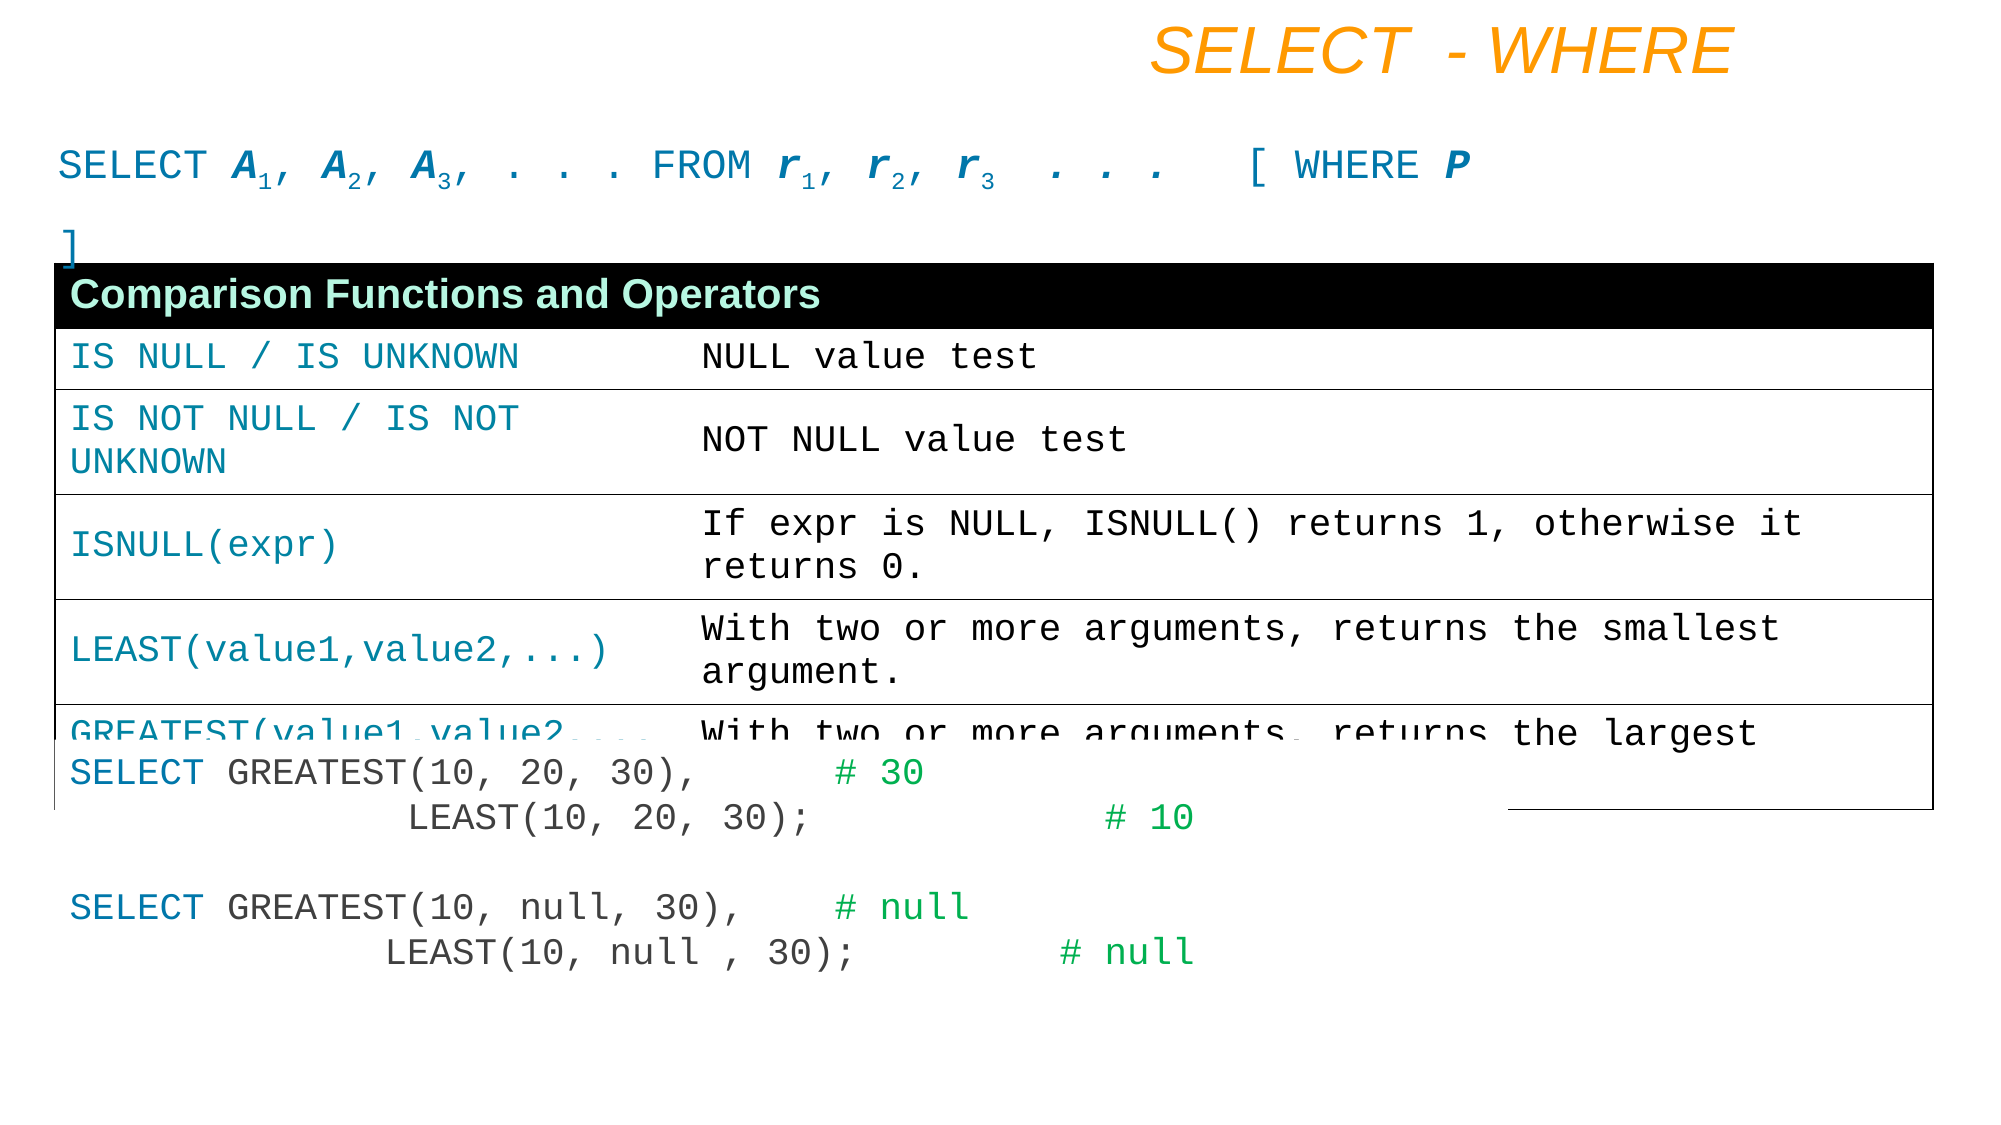

SELECT  - WHERE
SELECT A1, A2, A3, . . . FROM r1, r2, r3  . . .   [ WHERE P ]
| Comparison Functions and Operators |  |
| --- | --- |
| IS NULL / IS UNKNOWN | NULL value test |
| IS NOT NULL / IS NOT UNKNOWN | NOT NULL value test |
| ISNULL(expr) | If expr is NULL, ISNULL() returns 1, otherwise it returns 0. |
| LEAST(value1,value2,...) | With two or more arguments, returns the smallest argument. |
| GREATEST(value1,value2,...) | With two or more arguments, returns the largest argument. |
SELECT GREATEST(10, 20, 30),      # 30
               LEAST(10, 20, 30); 	      # 10

SELECT GREATEST(10, null, 30),    # null
              LEAST(10, null , 30);         # null